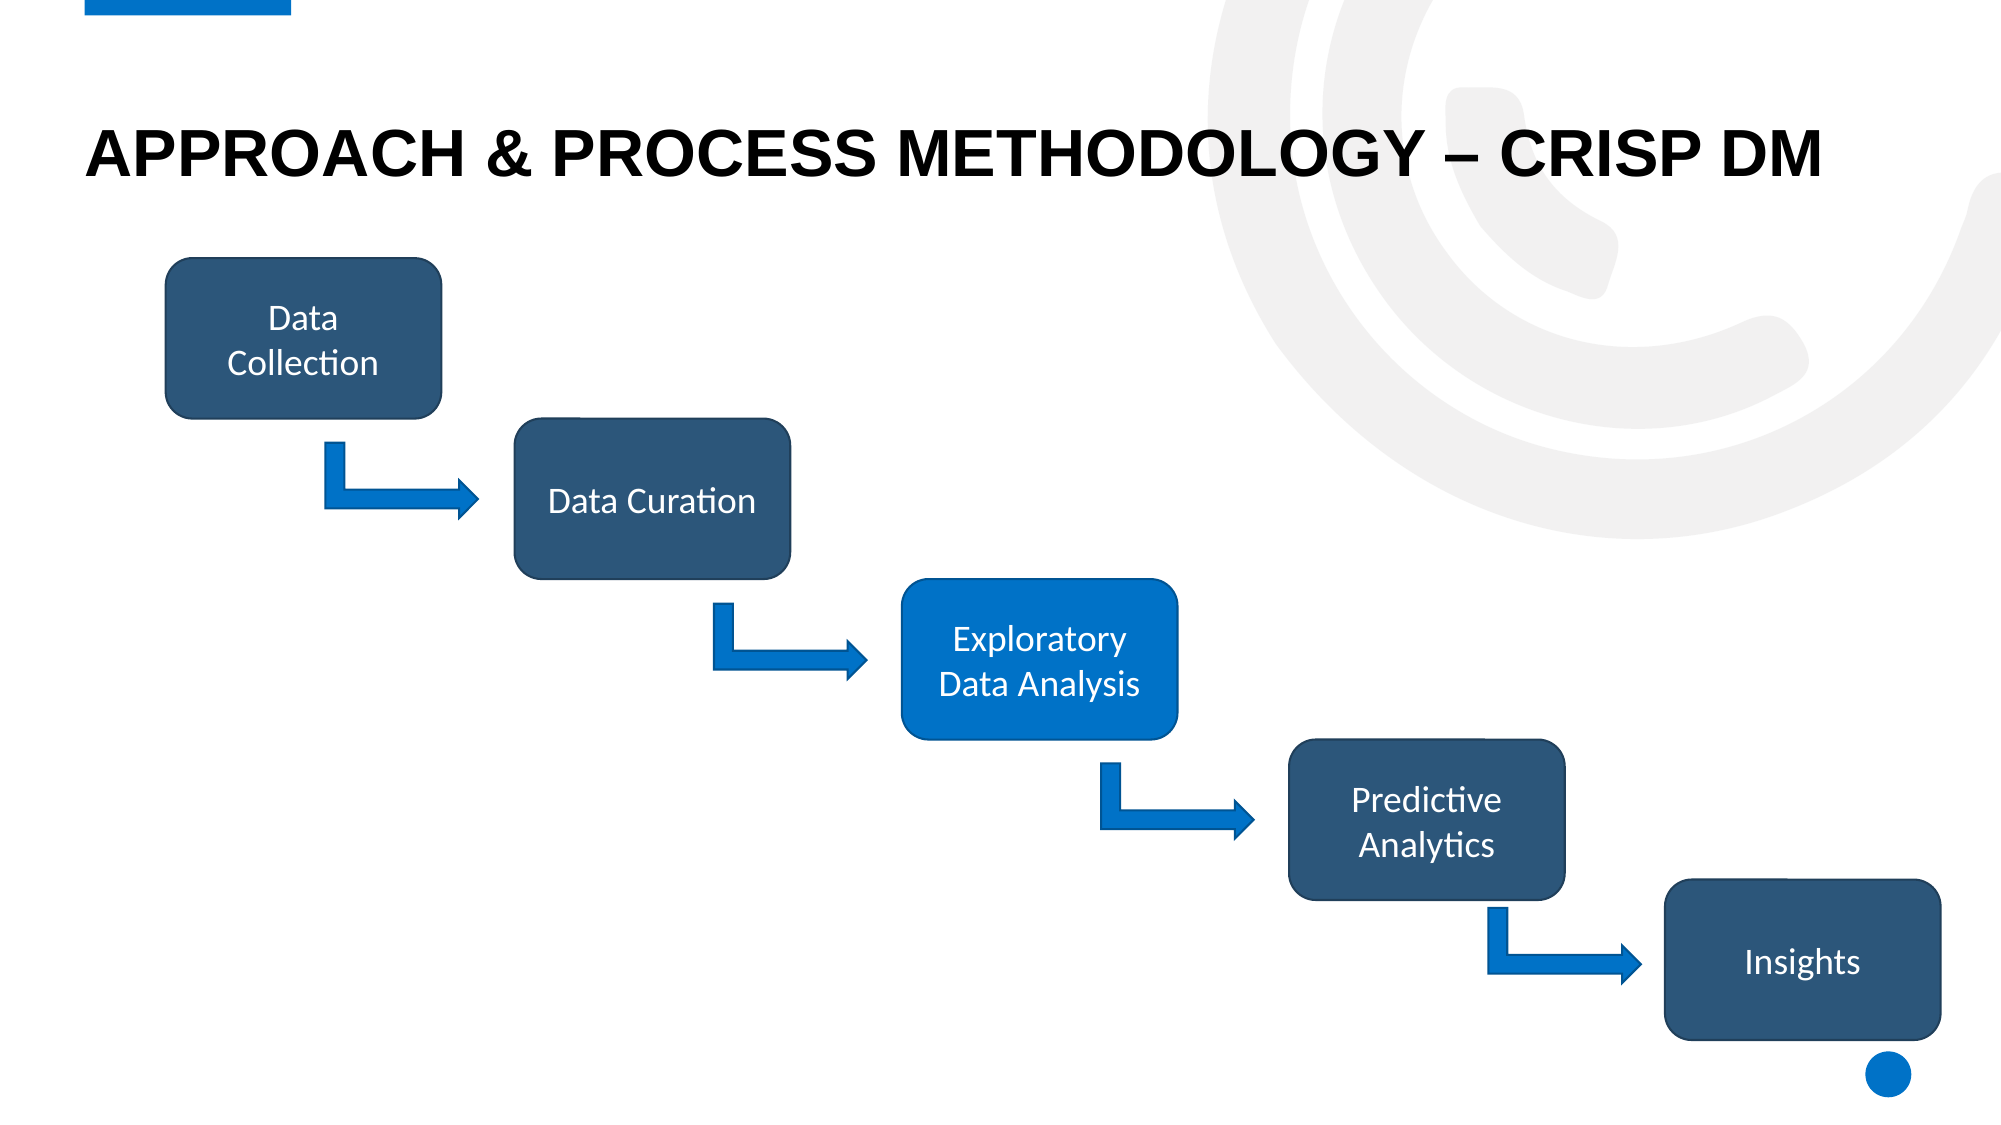

# Approach & Process Methodology – CRISP DM
Data Collection

Data Curation

Exploratory Data Analysis

Predictive Analytics

Insights